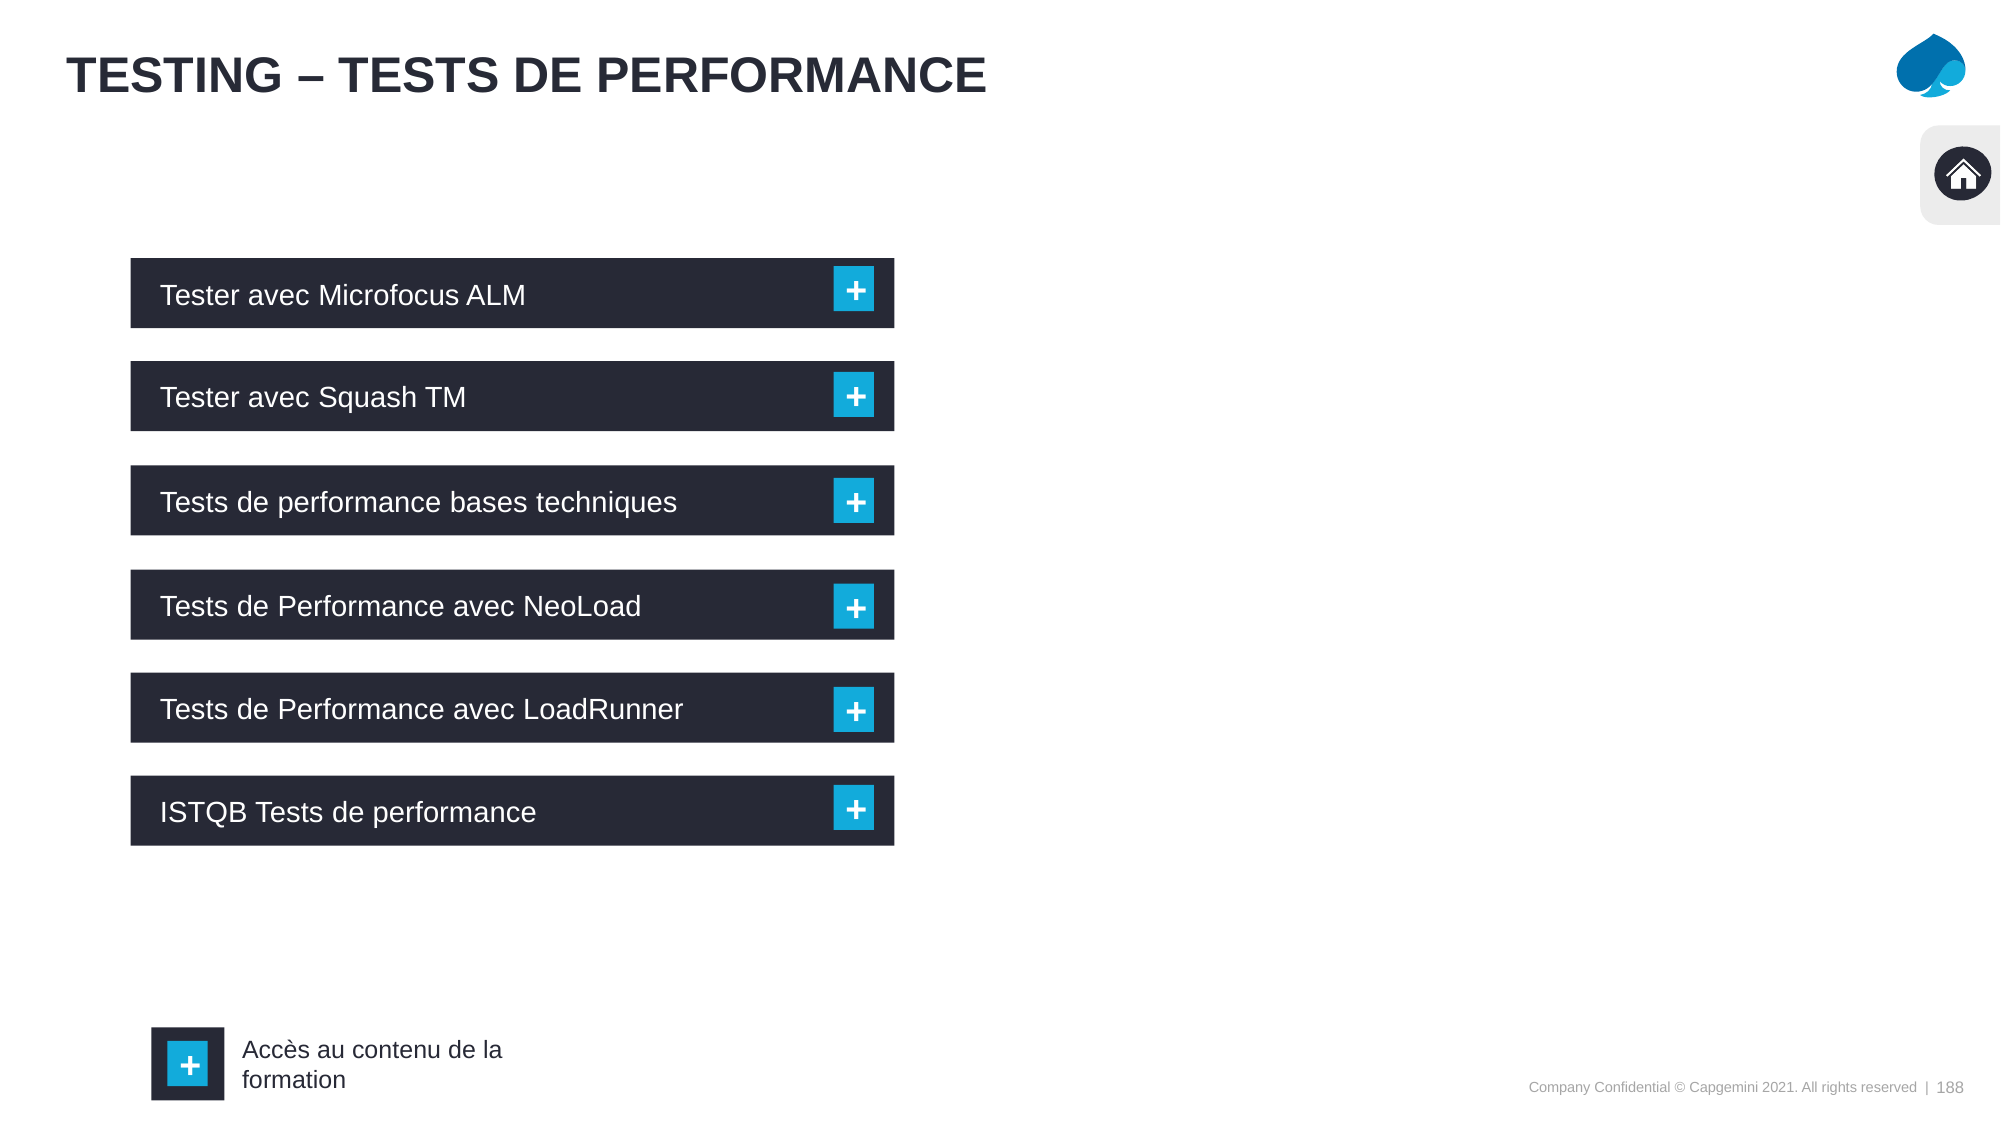

Testing – tests de performance
Tester avec Microfocus ALM
+
Tester avec Squash TM
+
Tests de performance bases techniques
+
Tests de Performance avec NeoLoad
+
Tests de Performance avec LoadRunner
+
ISTQB Tests de performance
+
Accès au contenu de la formation

+